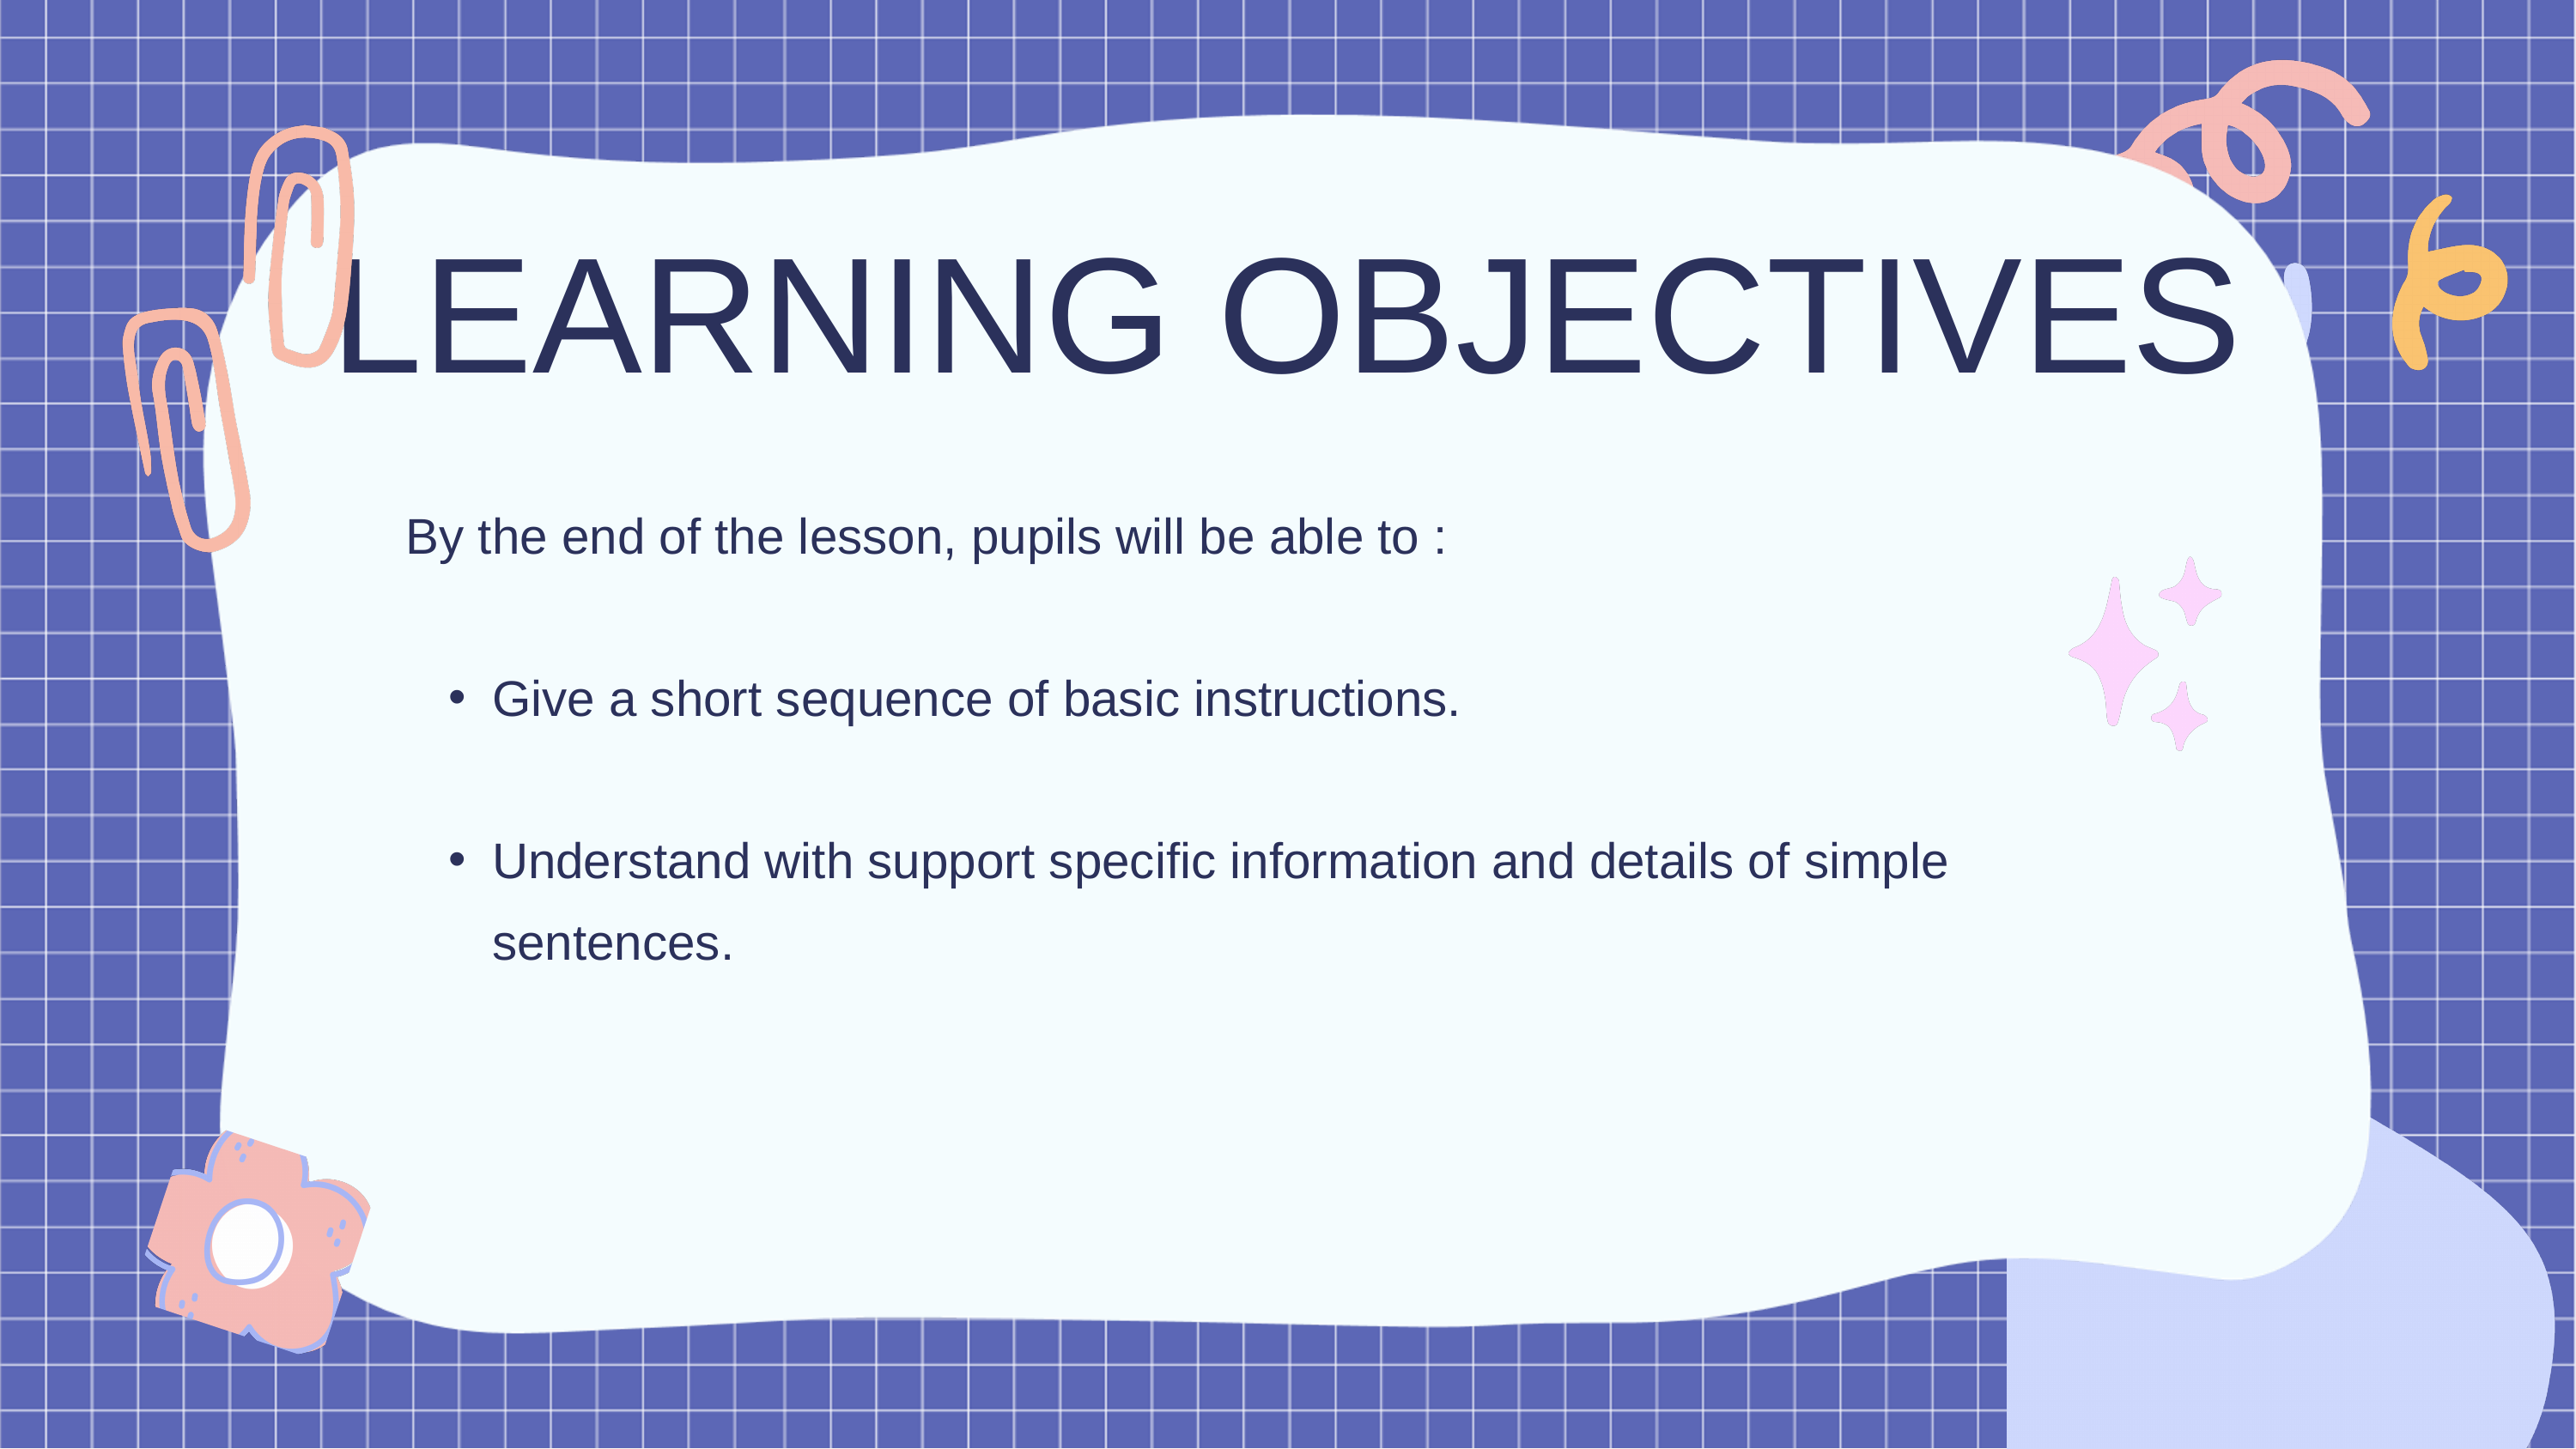

LEARNING OBJECTIVES
By the end of the lesson, pupils will be able to :

Give a short sequence of basic instructions.

Understand with support specific information and details of simple sentences.